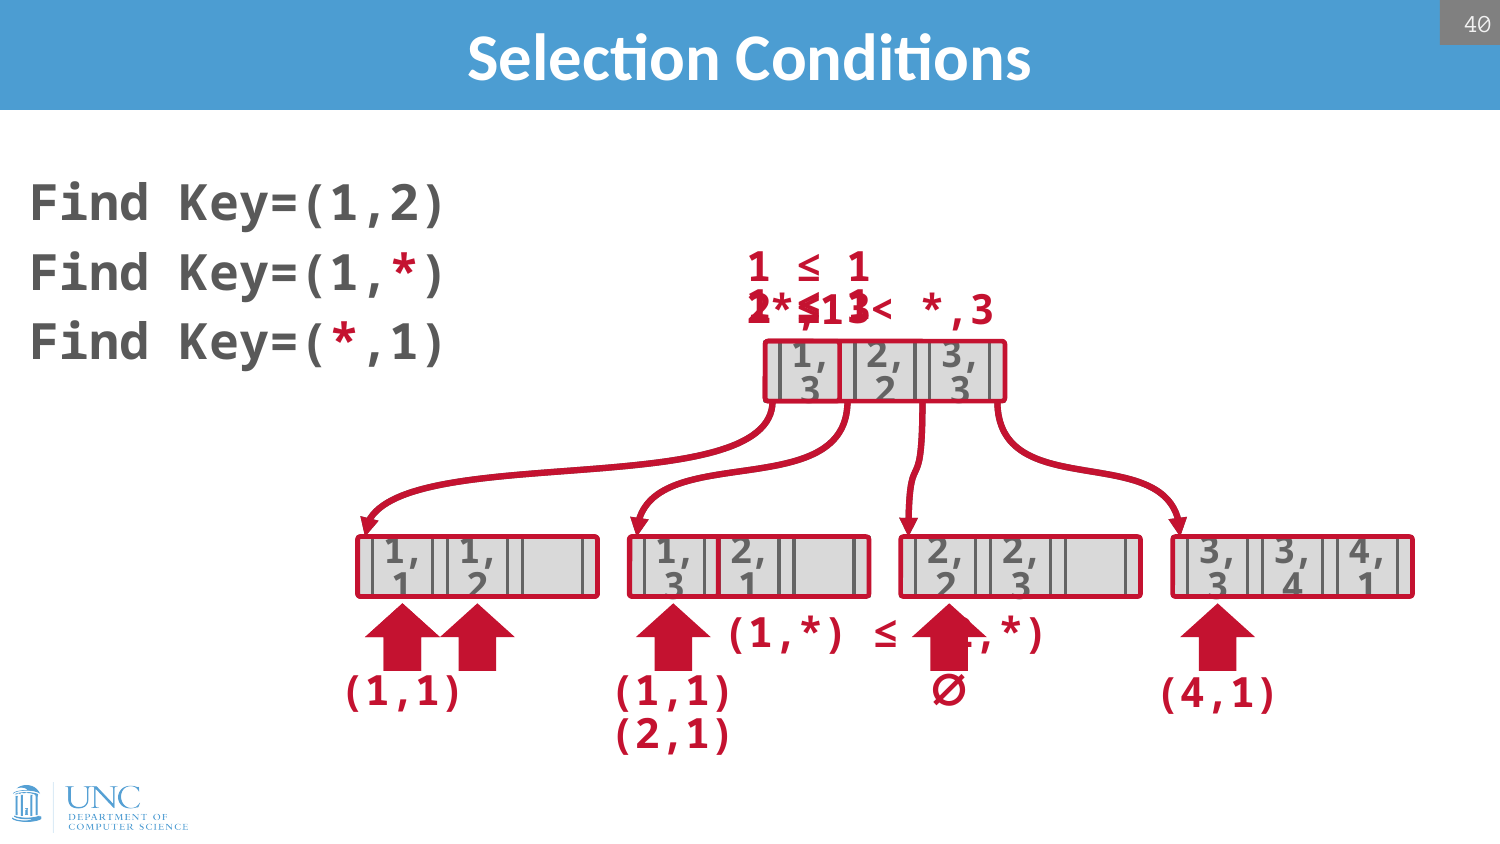

40
# Selection Conditions
Find Key=(1,2)
Find Key=(1,*)
1 ≤ 1
2 ≤ 3
1 ≤ 1
*,1 < *,3
Find Key=(*,1)

1,3

2,2

3,3

1,1

1,2

1,3

2,1

2,2

2,3

3,3

3,4

4,1

(1,*) ≤ (2,*)
(1,1)
(1,1)
(2,1)
∅
(4,1)